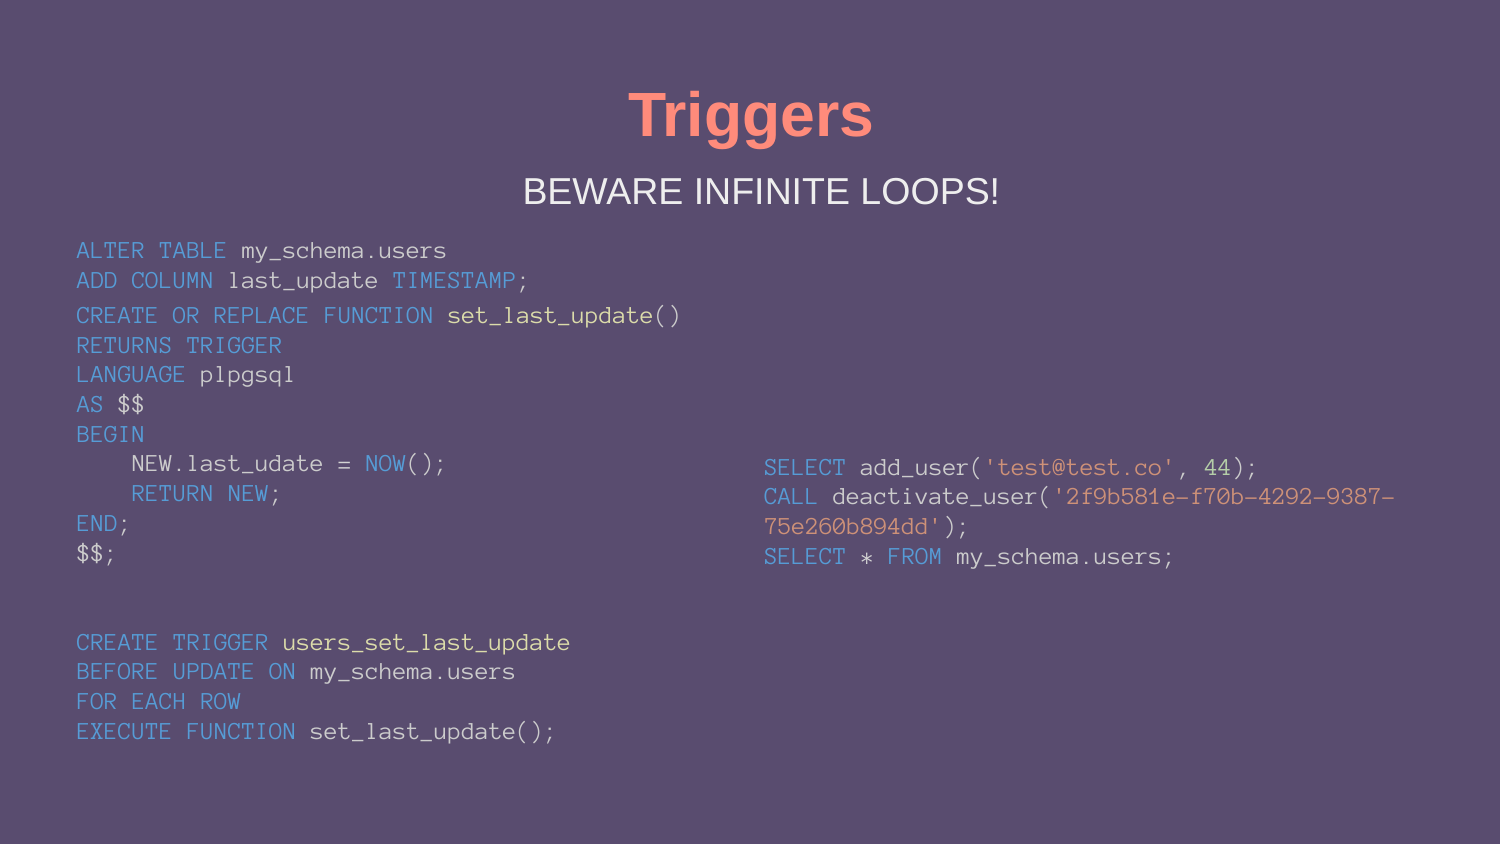

Triggers
BEWARE INFINITE LOOPS!
ALTER TABLE my_schema.users
ADD COLUMN last_update TIMESTAMP;
CREATE OR REPLACE FUNCTION set_last_update()
RETURNS TRIGGER
LANGUAGE plpgsql
AS $$
BEGIN
    NEW.last_udate = NOW();
    RETURN NEW;
END;
$$;

CREATE TRIGGER users_set_last_update
BEFORE UPDATE ON my_schema.users
FOR EACH ROW
EXECUTE FUNCTION set_last_update();
SELECT add_user('test@test.co', 44);
CALL deactivate_user('2f9b581e-f70b-4292-9387-75e260b894dd');
SELECT * FROM my_schema.users;